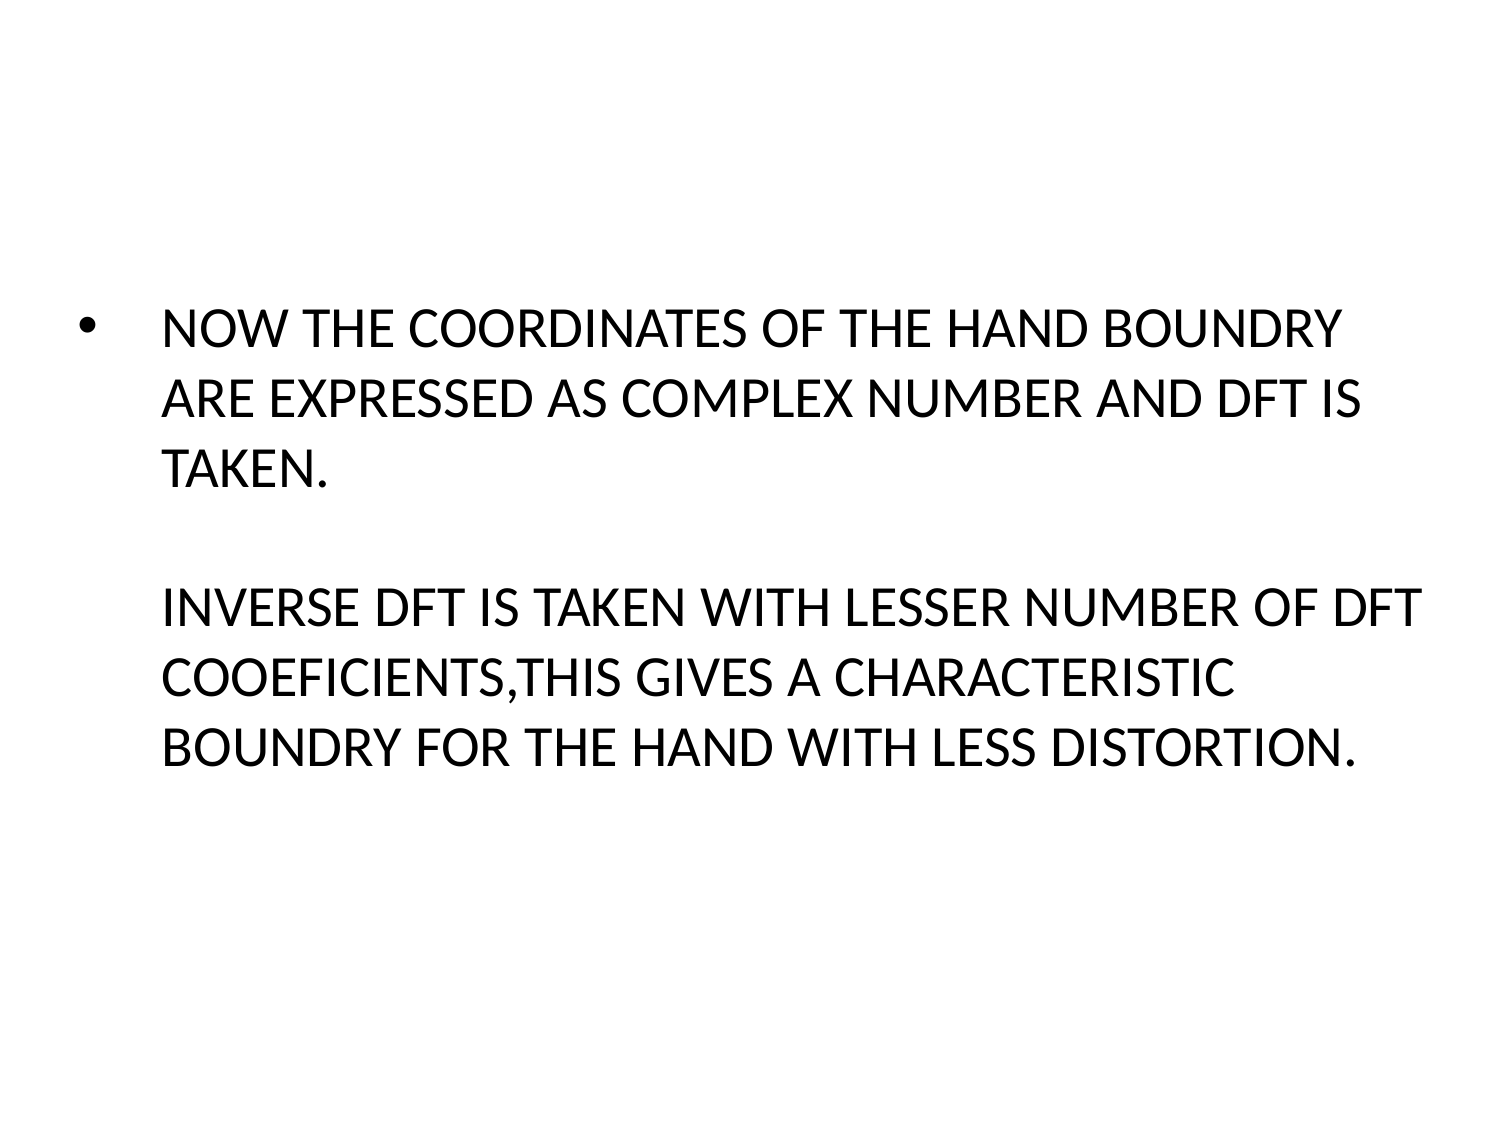

# NOW THE COORDINATES OF THE HAND BOUNDRY ARE EXPRESSED AS COMPLEX NUMBER AND DFT IS TAKEN. INVERSE DFT IS TAKEN WITH LESSER NUMBER OF DFT COOEFICIENTS,THIS GIVES A CHARACTERISTIC BOUNDRY FOR THE HAND WITH LESS DISTORTION.